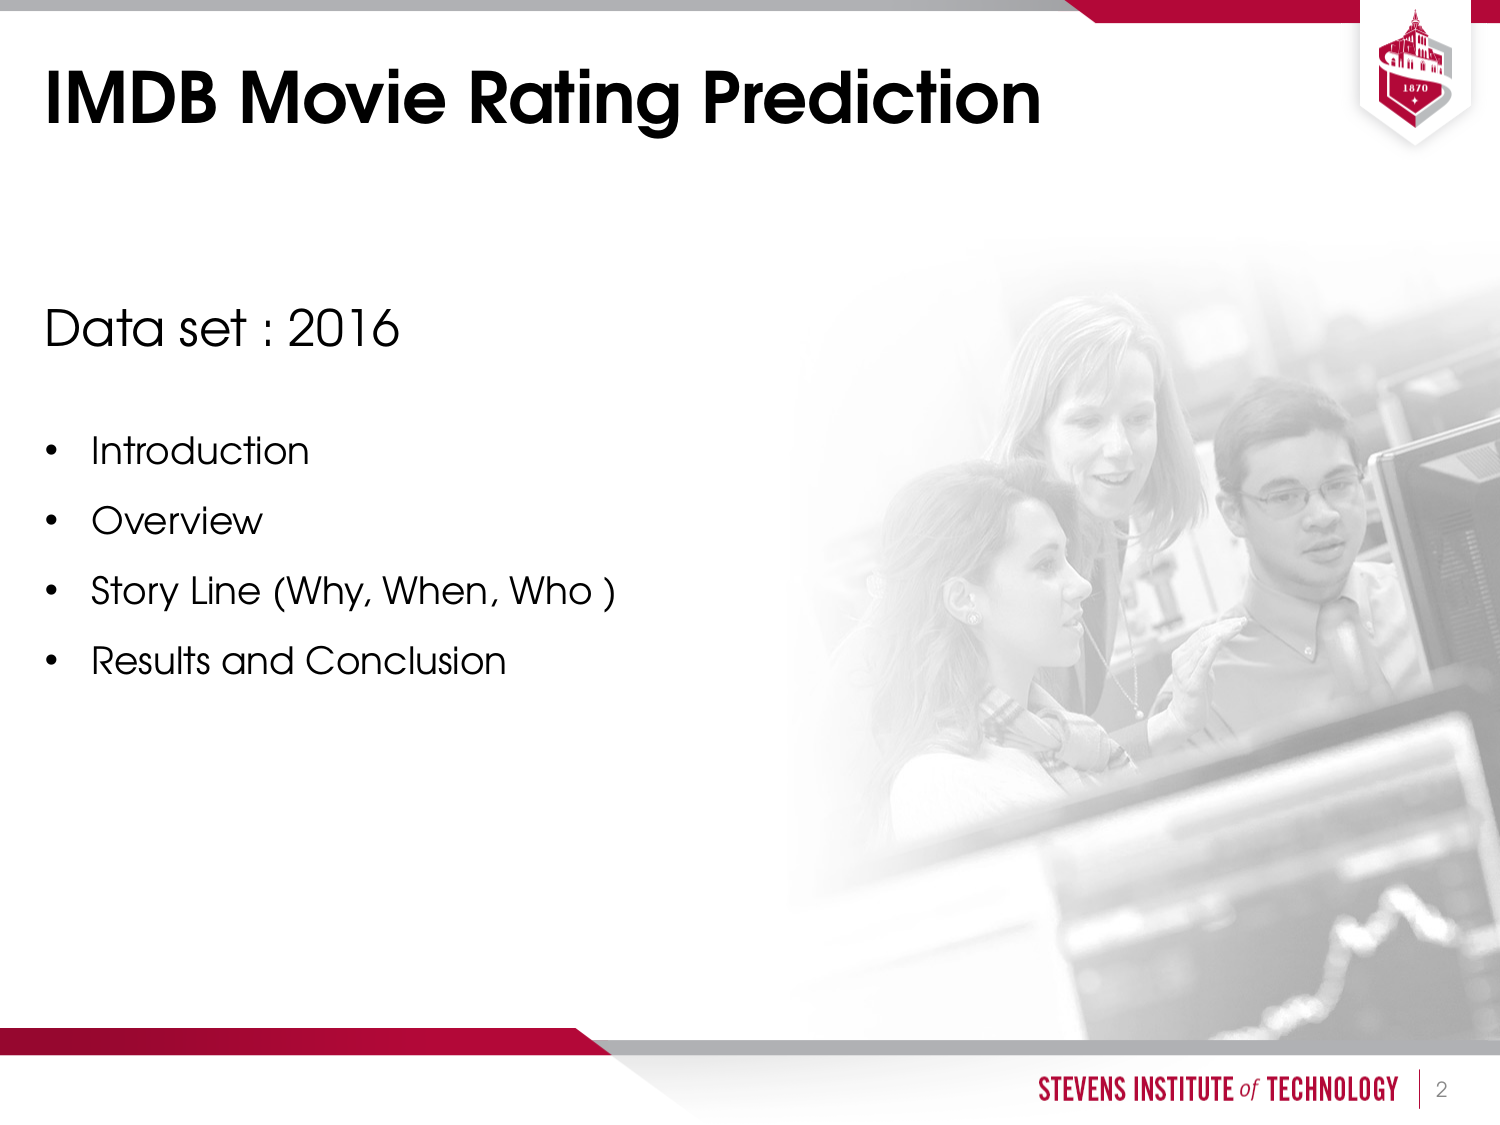

# IMDB Movie Rating Prediction
Data set : 2016
Introduction
Overview
Story Line (Why, When, Who )
Results and Conclusion
2